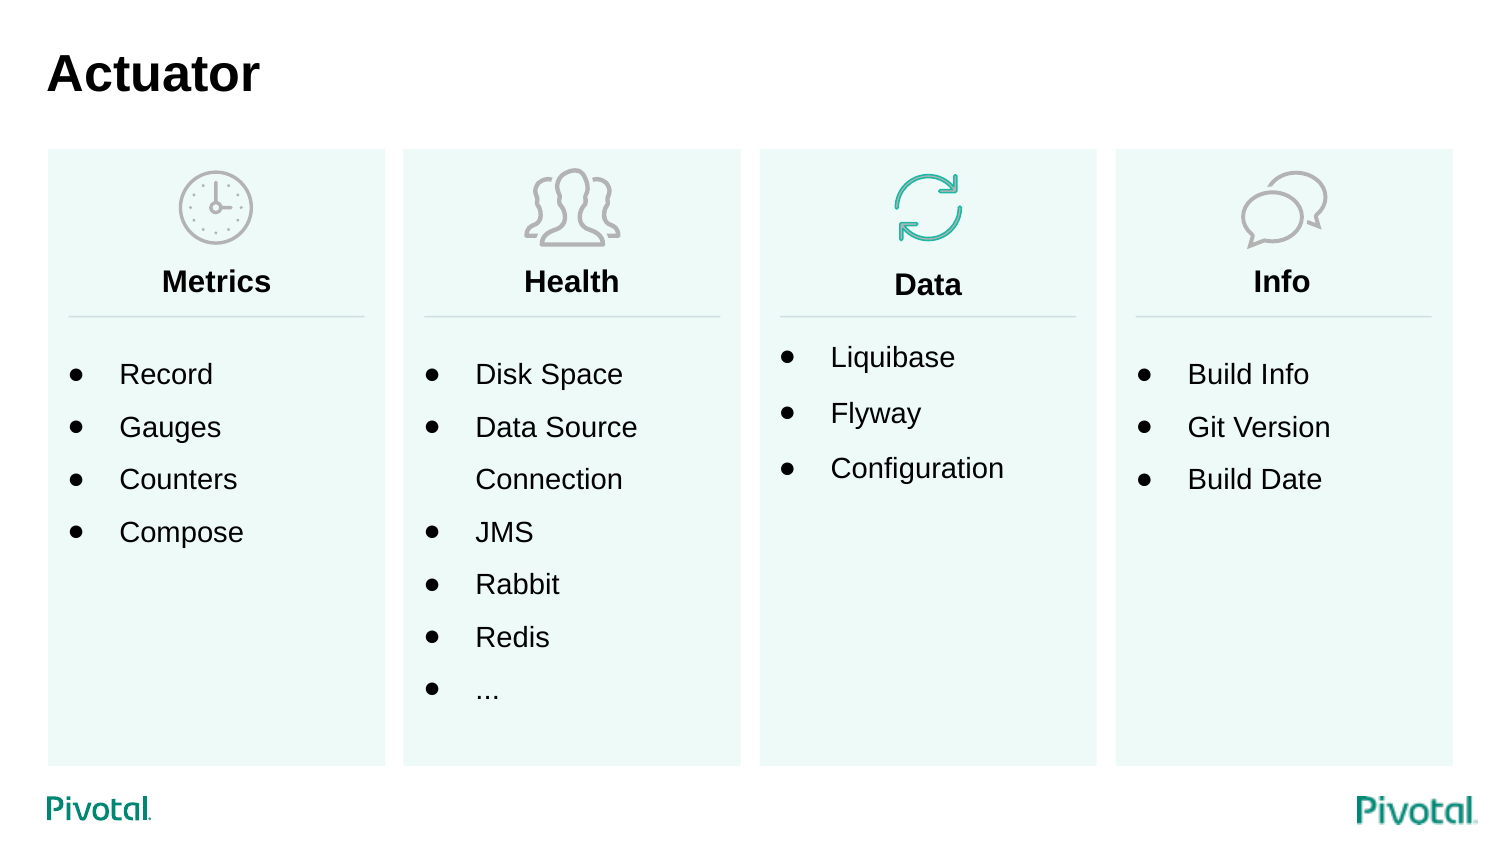

# Actuator

Metrics
Health
Data
Info

Build Info
Git Version
Build Date
Liquibase
Flyway
Configuration
Record
Gauges
Counters
Compose

Disk Space
Data Source Connection
JMS
Rabbit
Redis
...